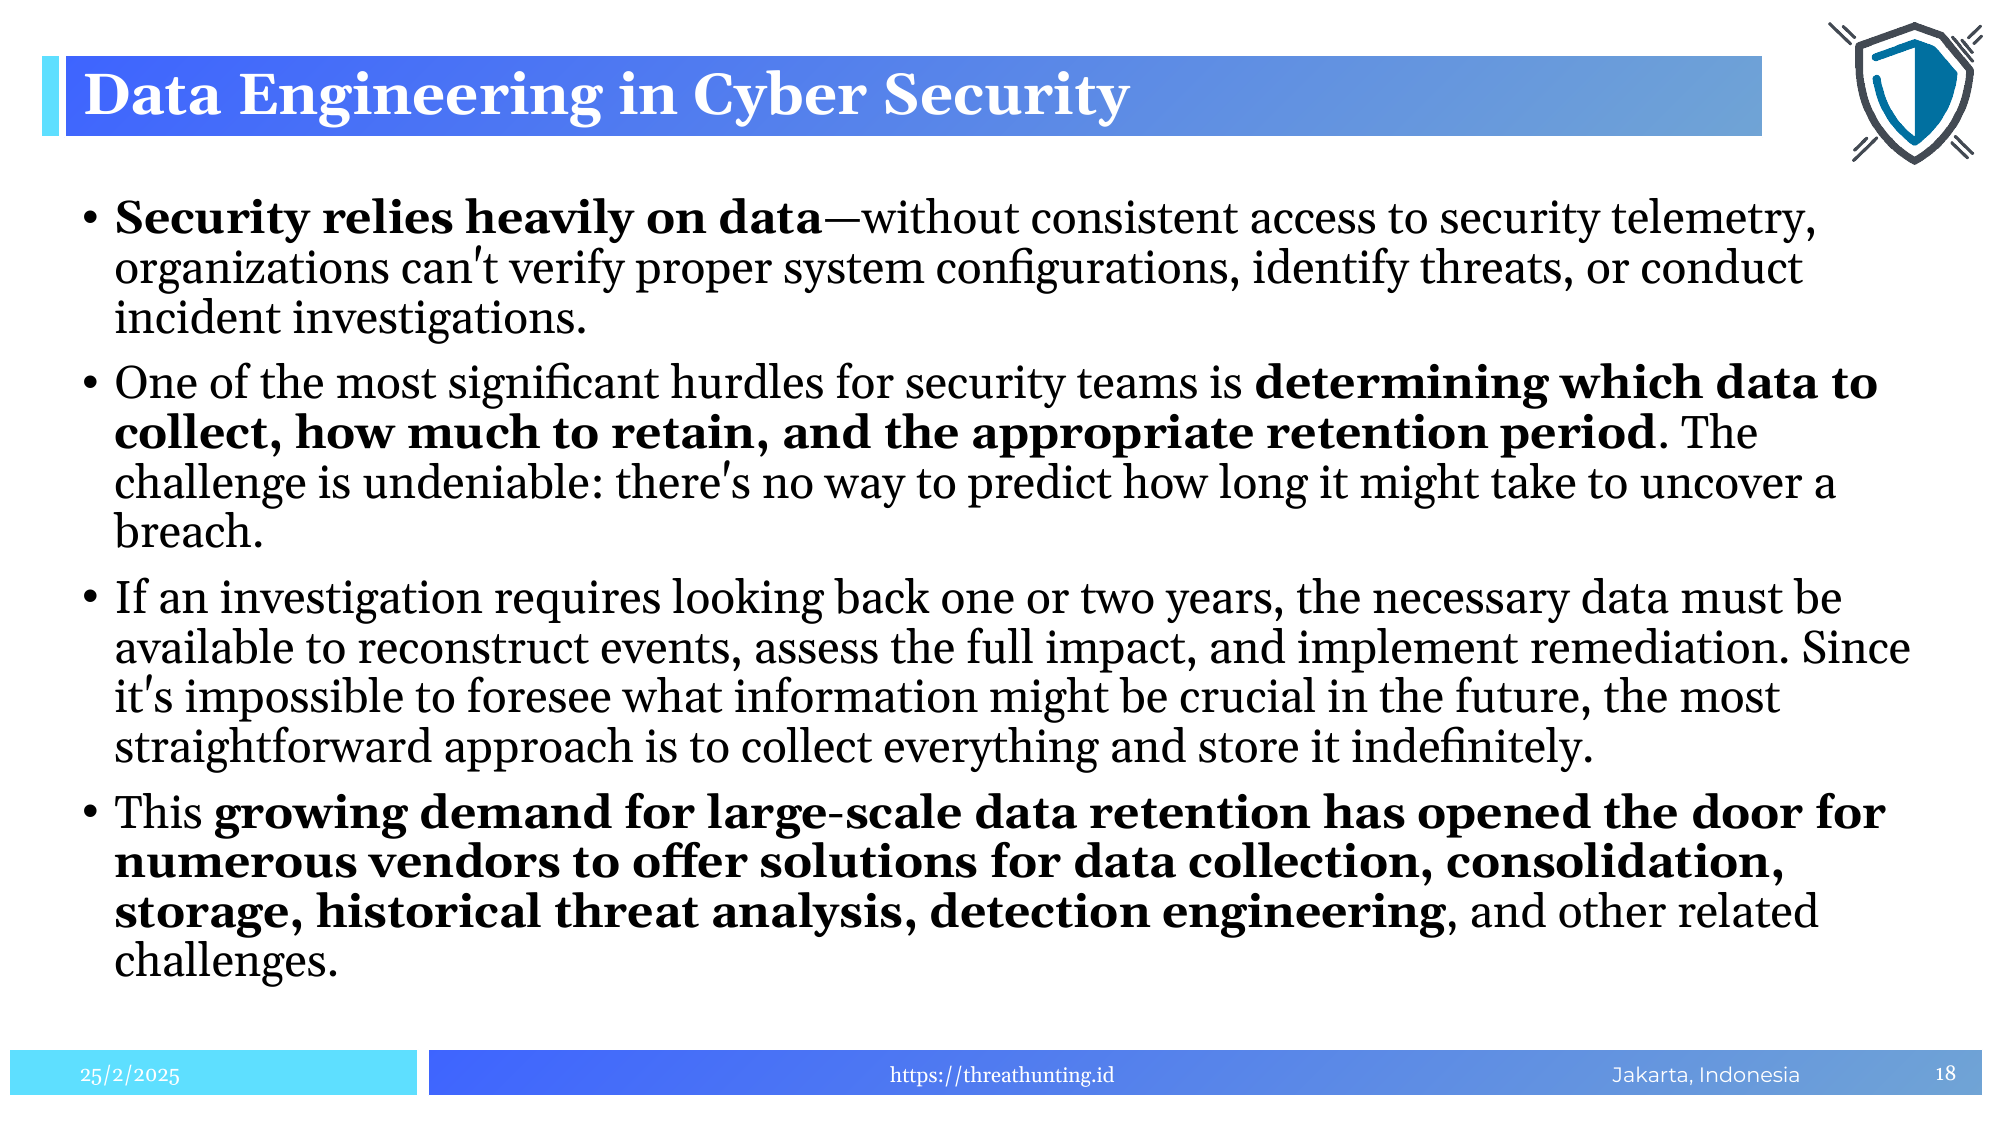

# Data Engineering in Cyber Security
Security relies heavily on data—without consistent access to security telemetry, organizations can't verify proper system configurations, identify threats, or conduct incident investigations.
One of the most significant hurdles for security teams is determining which data to collect, how much to retain, and the appropriate retention period. The challenge is undeniable: there's no way to predict how long it might take to uncover a breach.
If an investigation requires looking back one or two years, the necessary data must be available to reconstruct events, assess the full impact, and implement remediation. Since it's impossible to foresee what information might be crucial in the future, the most straightforward approach is to collect everything and store it indefinitely.
This growing demand for large-scale data retention has opened the door for numerous vendors to offer solutions for data collection, consolidation, storage, historical threat analysis, detection engineering, and other related challenges.

18
25/2/2025
https://threathunting.id